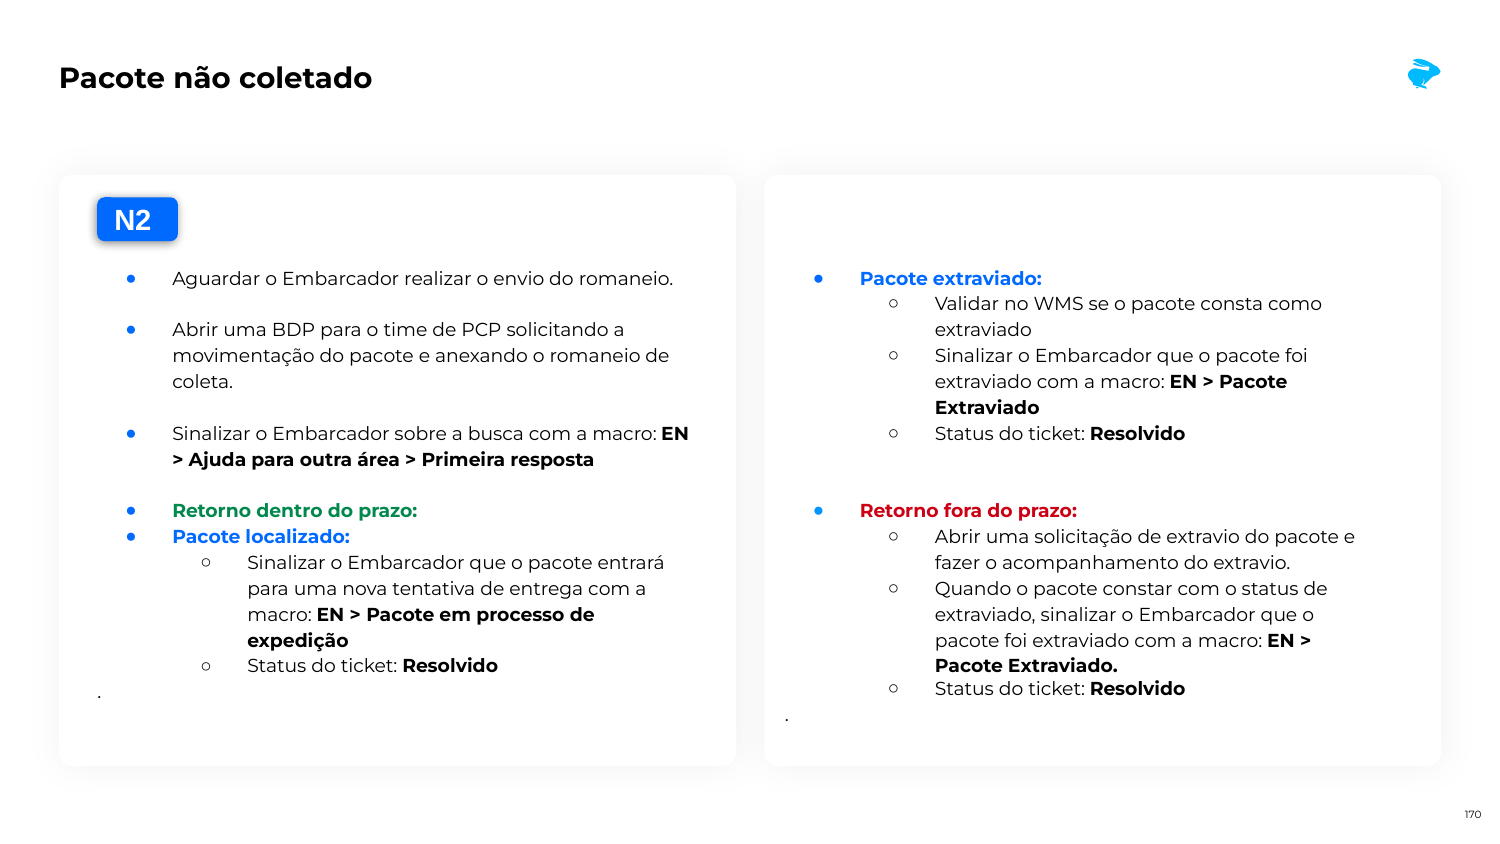

# Pacote não coletado

N2
Aguardar o Embarcador realizar o envio do romaneio.
Abrir uma BDP para o time de PCP solicitando a movimentação do pacote e anexando o romaneio de coleta.
Sinalizar o Embarcador sobre a busca com a macro: EN > Ajuda para outra área > Primeira resposta

Retorno dentro do prazo:
Pacote localizado:
Sinalizar o Embarcador que o pacote entrará para uma nova tentativa de entrega com a macro: EN > Pacote em processo de expedição
Status do ticket: Resolvido
.
Pacote extraviado:
Validar no WMS se o pacote consta como extraviado
Sinalizar o Embarcador que o pacote foi extraviado com a macro: EN > Pacote Extraviado
Status do ticket: Resolvido

Retorno fora do prazo:
Abrir uma solicitação de extravio do pacote e fazer o acompanhamento do extravio.
Quando o pacote constar com o status de extraviado, sinalizar o Embarcador que o pacote foi extraviado com a macro: EN > Pacote Extraviado.
Status do ticket: Resolvido
.
170